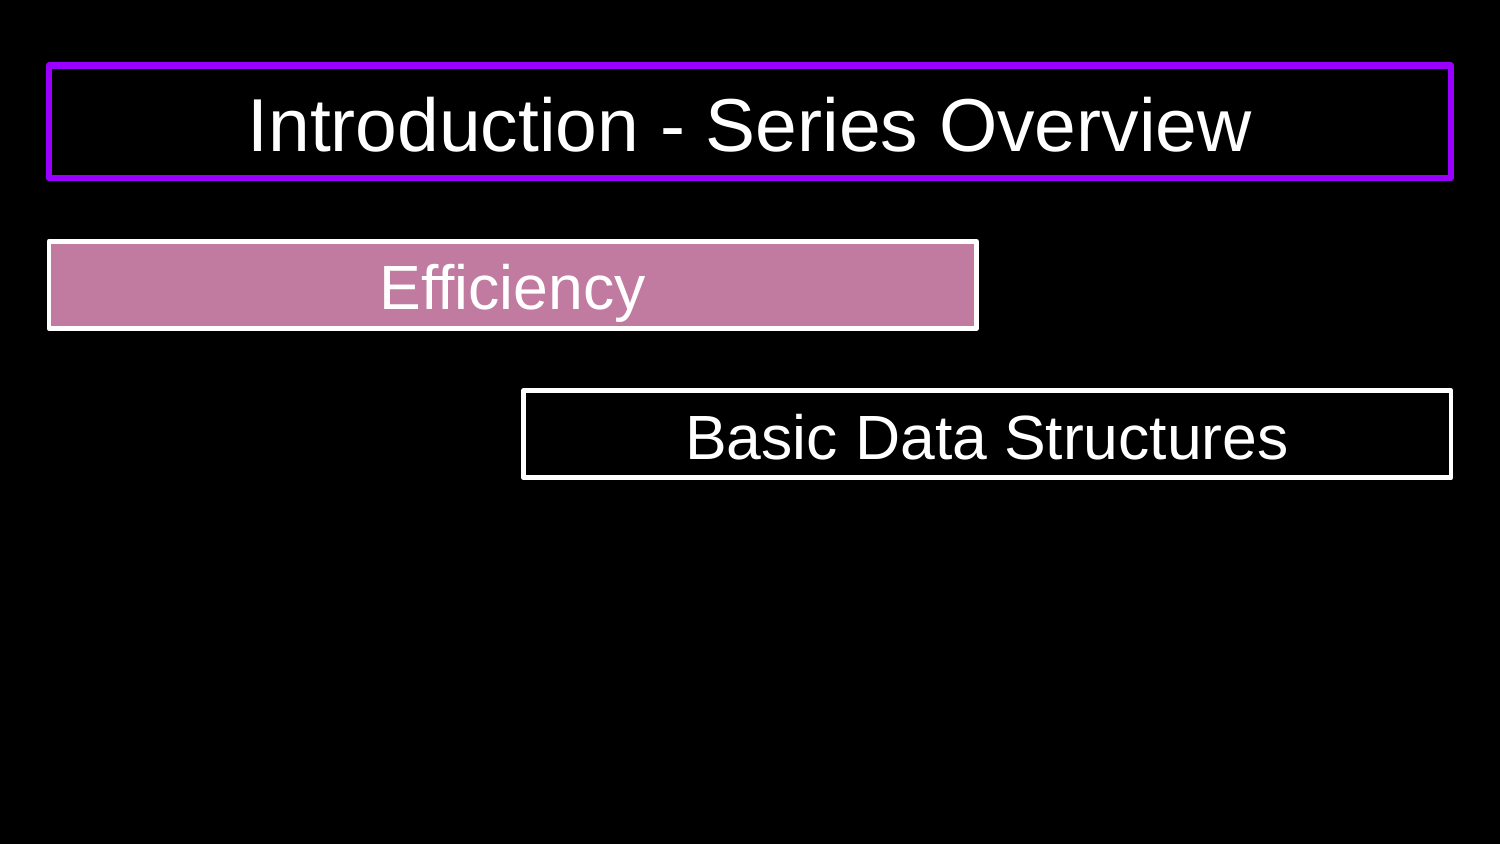

# Introduction - Series Overview
Efficiency
Basic Data Structures